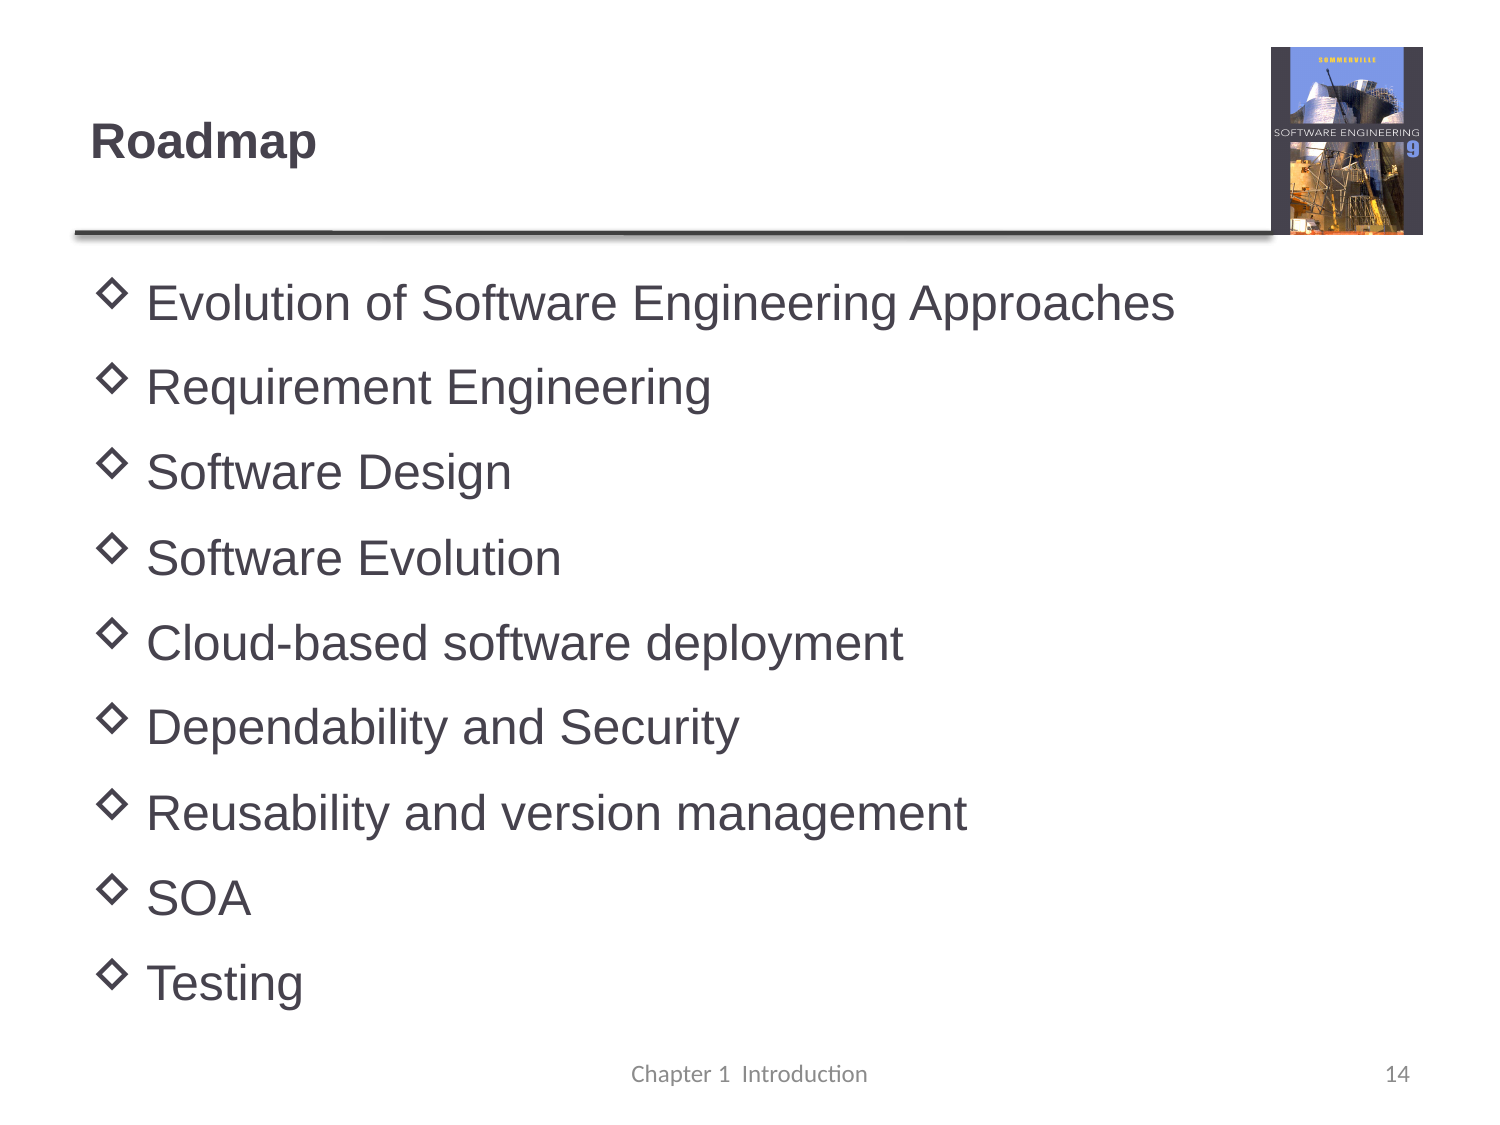

# Roadmap
Evolution of Software Engineering Approaches
Requirement Engineering
Software Design
Software Evolution
Cloud-based software deployment
Dependability and Security
Reusability and version management
SOA
Testing

Chapter 1  Introduction
14